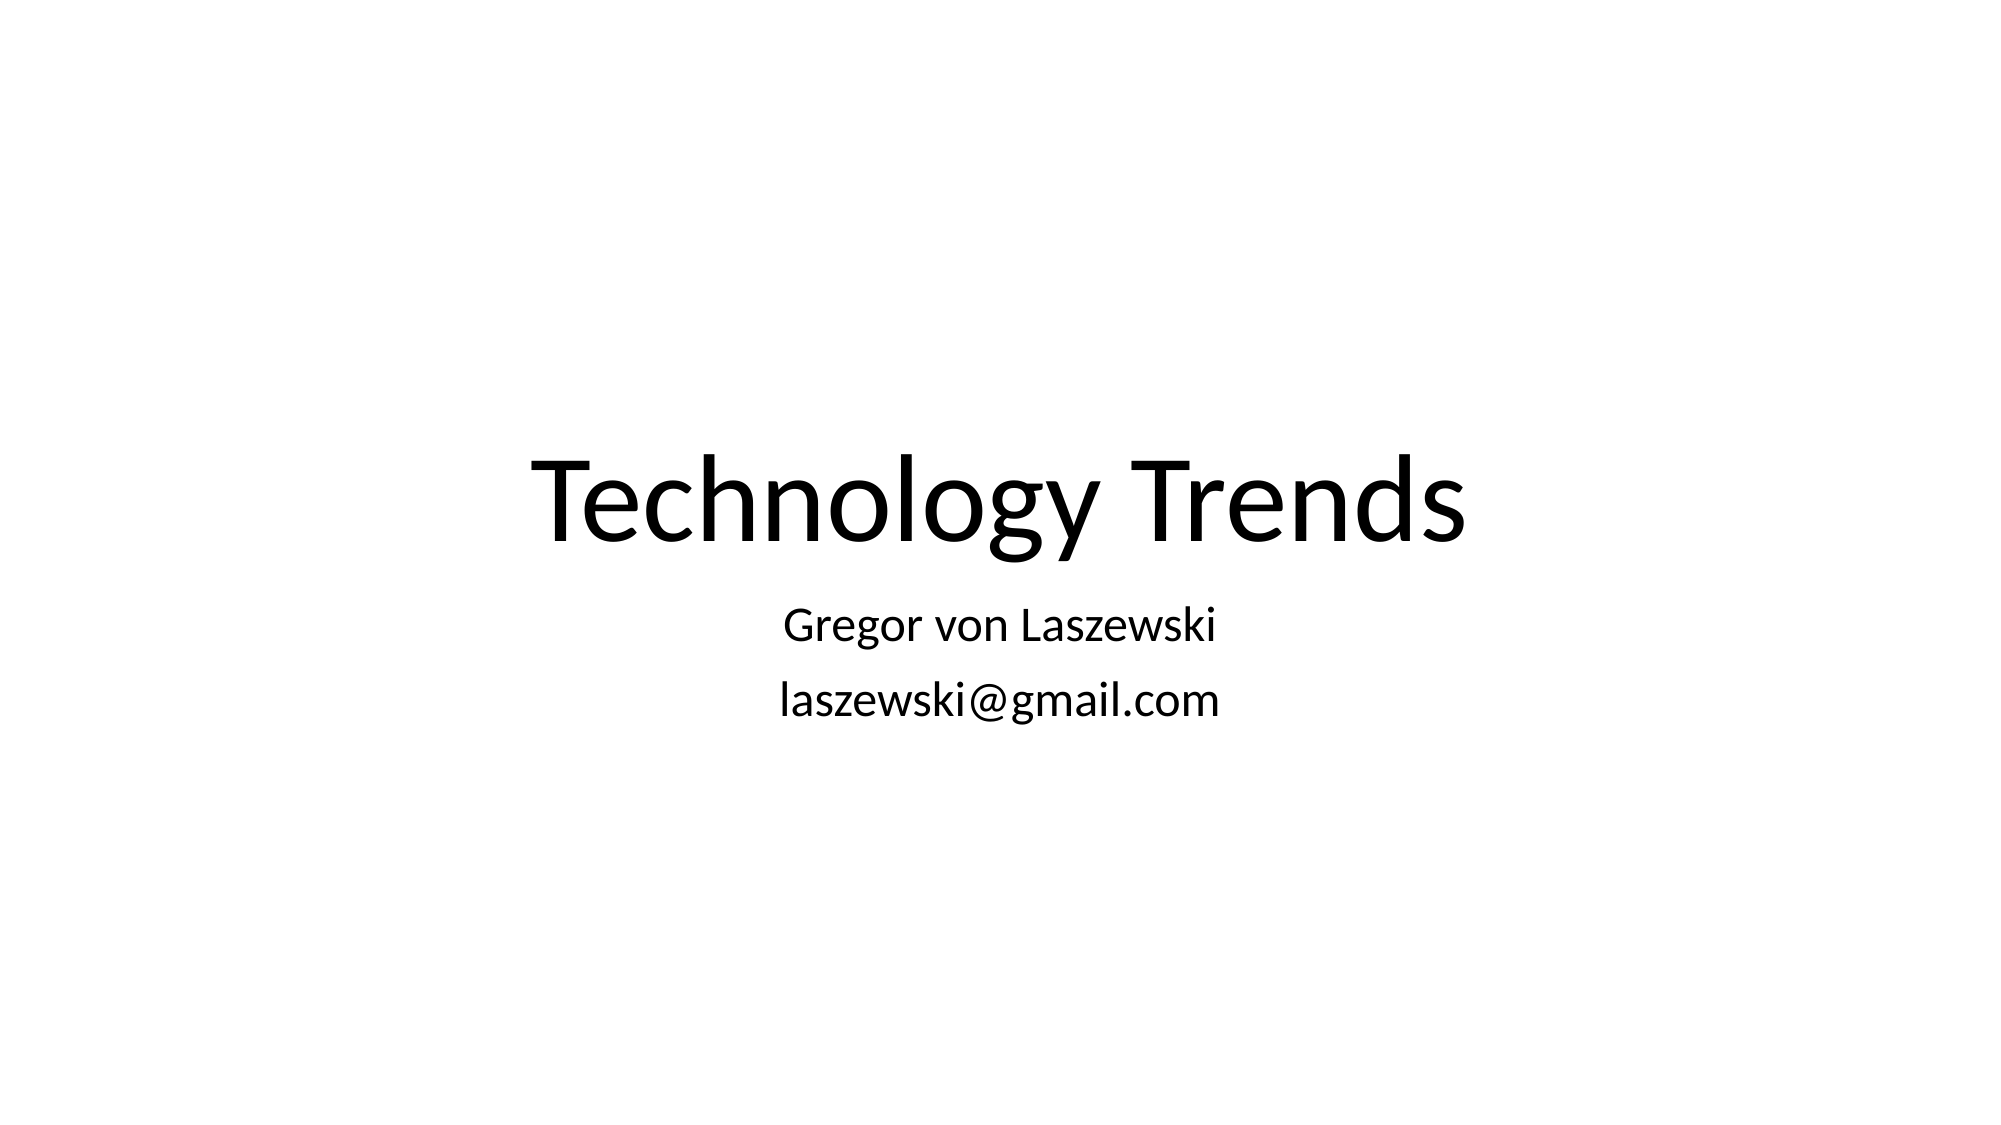

# Technology Trends
Gregor von Laszewski
laszewski@gmail.com